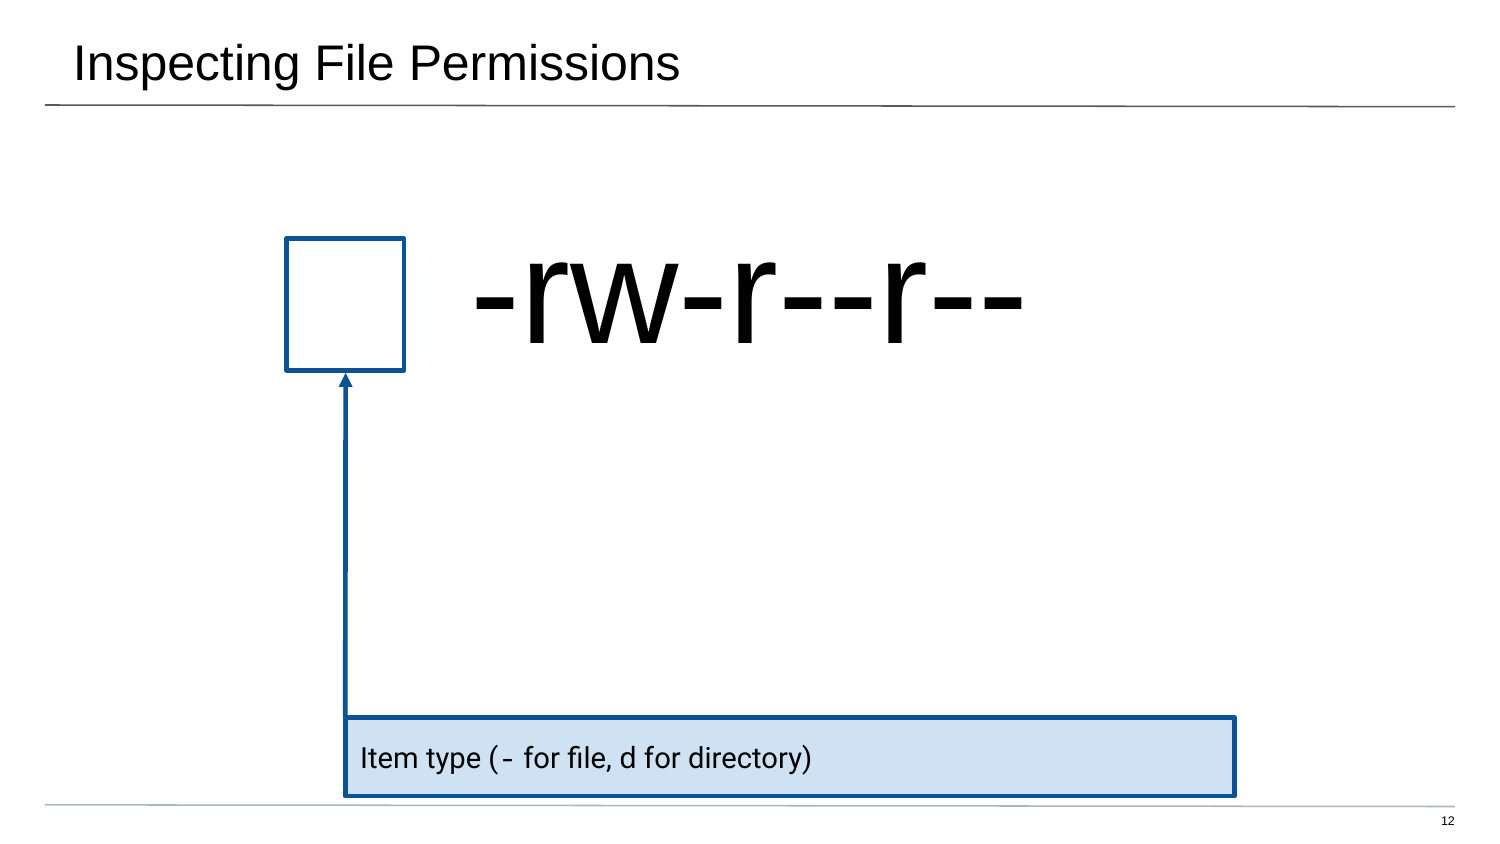

# Inspecting File Permissions
-rw-r--r--

Item type (- for file, d for directory)

12